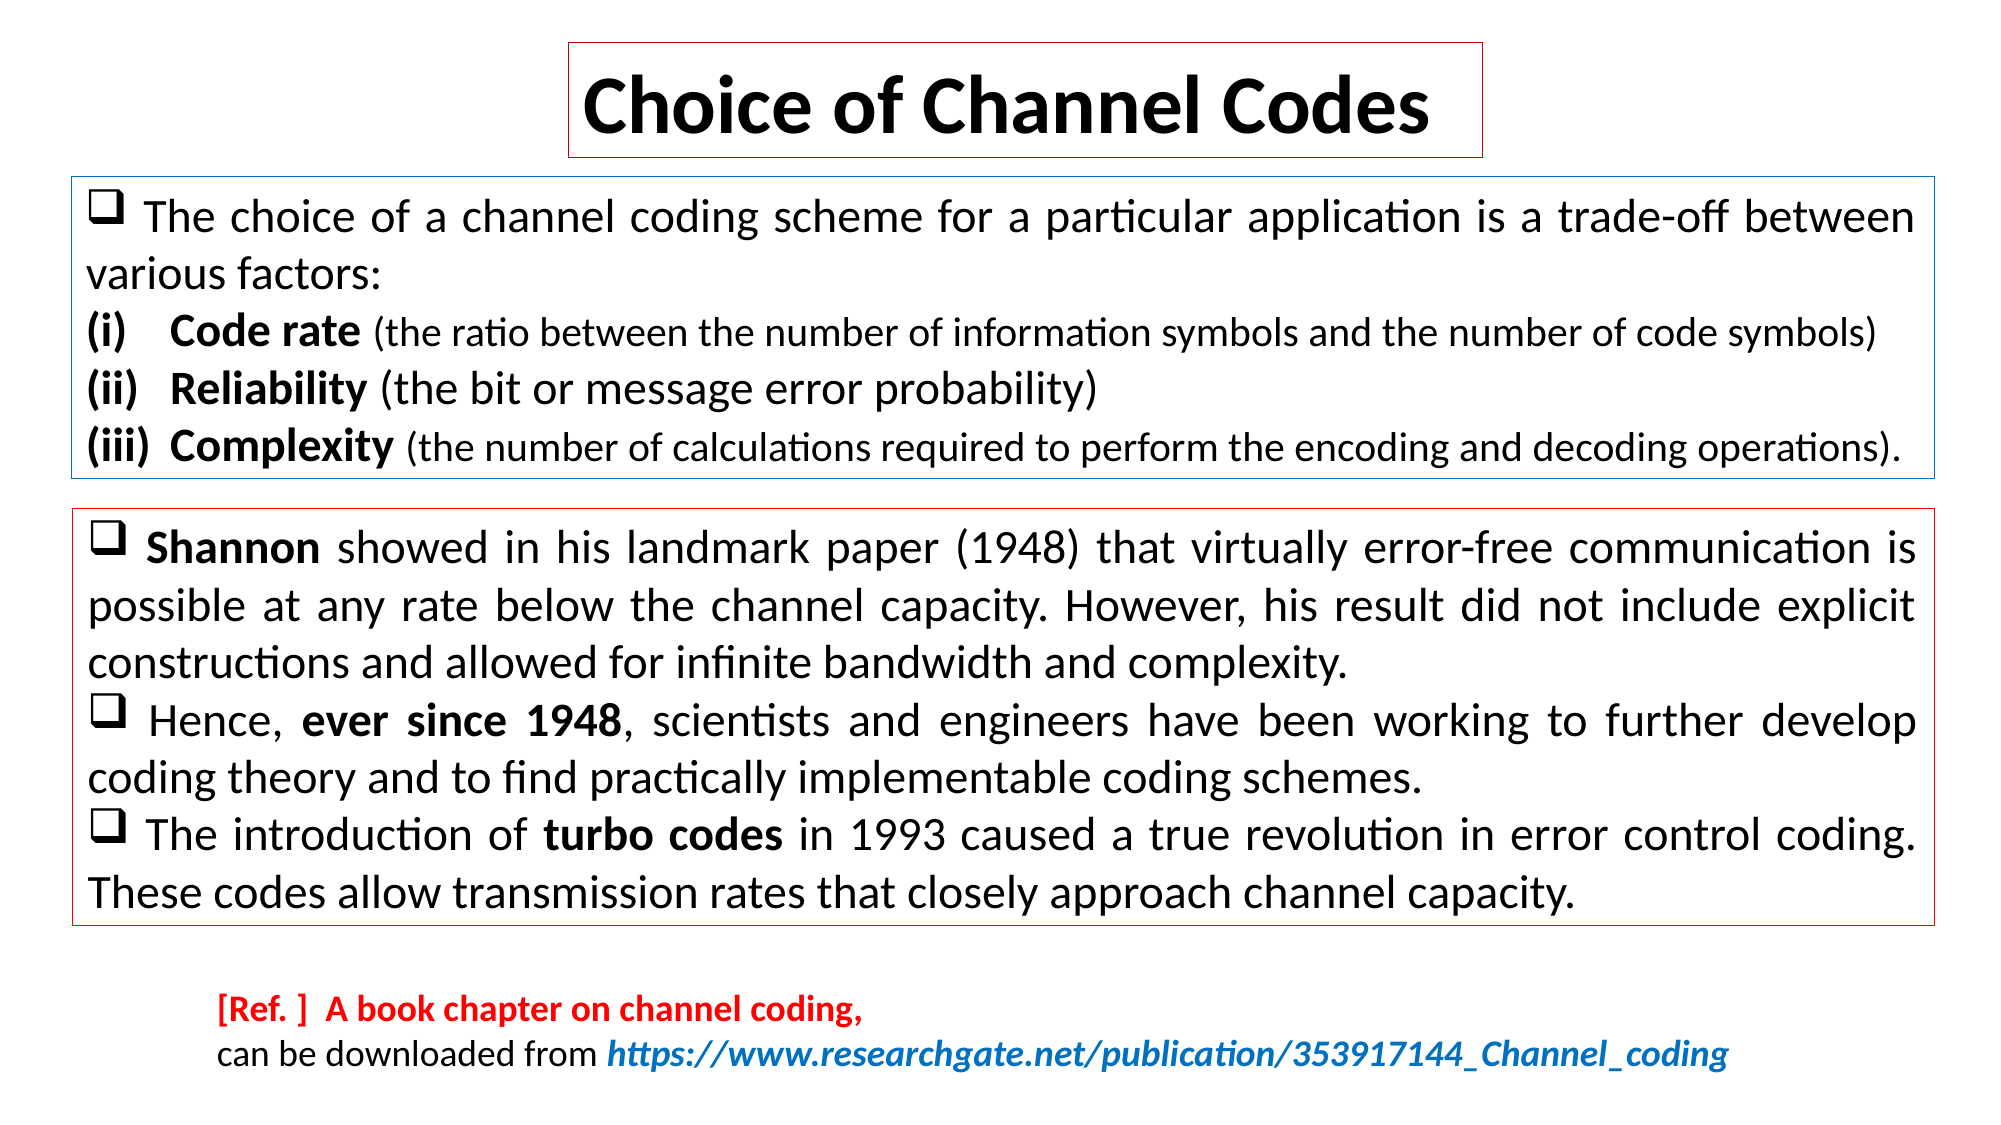

Choice of Channel Codes
 The choice of a channel coding scheme for a particular application is a trade-off between various factors:
Code rate (the ratio between the number of information symbols and the number of code symbols)
Reliability (the bit or message error probability)
Complexity (the number of calculations required to perform the encoding and decoding operations).
 Shannon showed in his landmark paper (1948) that virtually error-free communication is possible at any rate below the channel capacity. However, his result did not include explicit constructions and allowed for infinite bandwidth and complexity.
 Hence, ever since 1948, scientists and engineers have been working to further develop coding theory and to find practically implementable coding schemes.
 The introduction of turbo codes in 1993 caused a true revolution in error control coding. These codes allow transmission rates that closely approach channel capacity.
[Ref. ]  A book chapter on channel coding,
can be downloaded from https://www.researchgate.net/publication/353917144_Channel_coding